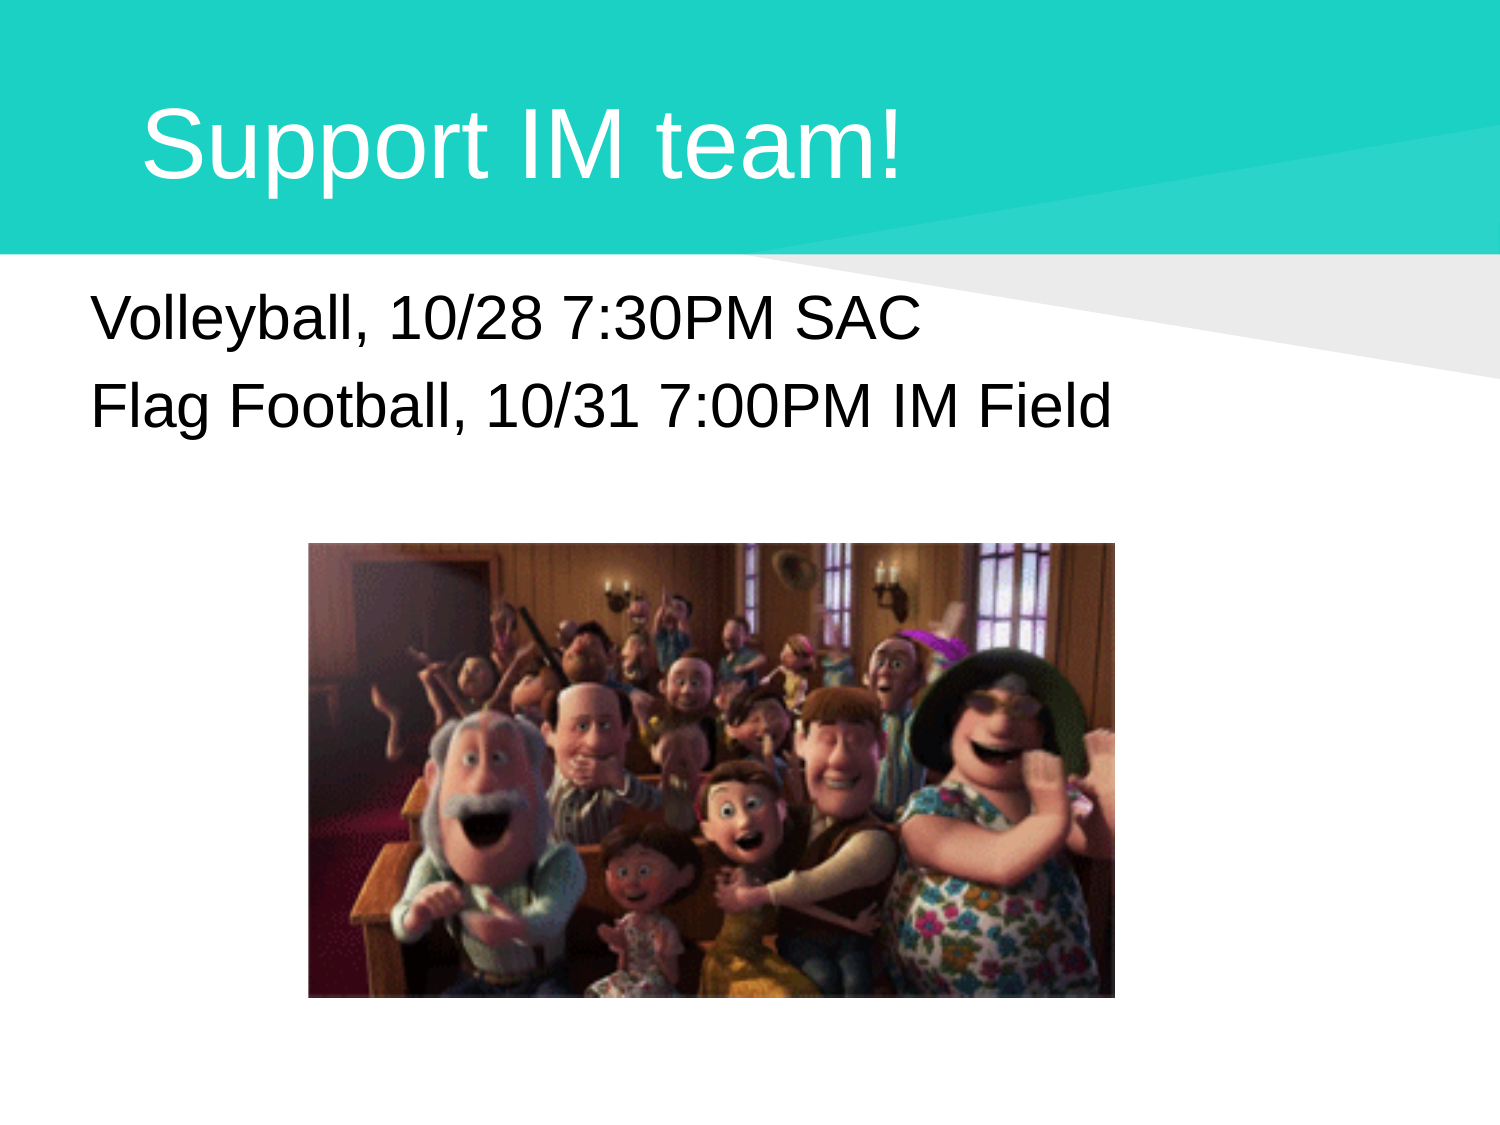

# Support IM team!
Volleyball, 10/28 7:30PM SAC
Flag Football, 10/31 7:00PM IM Field